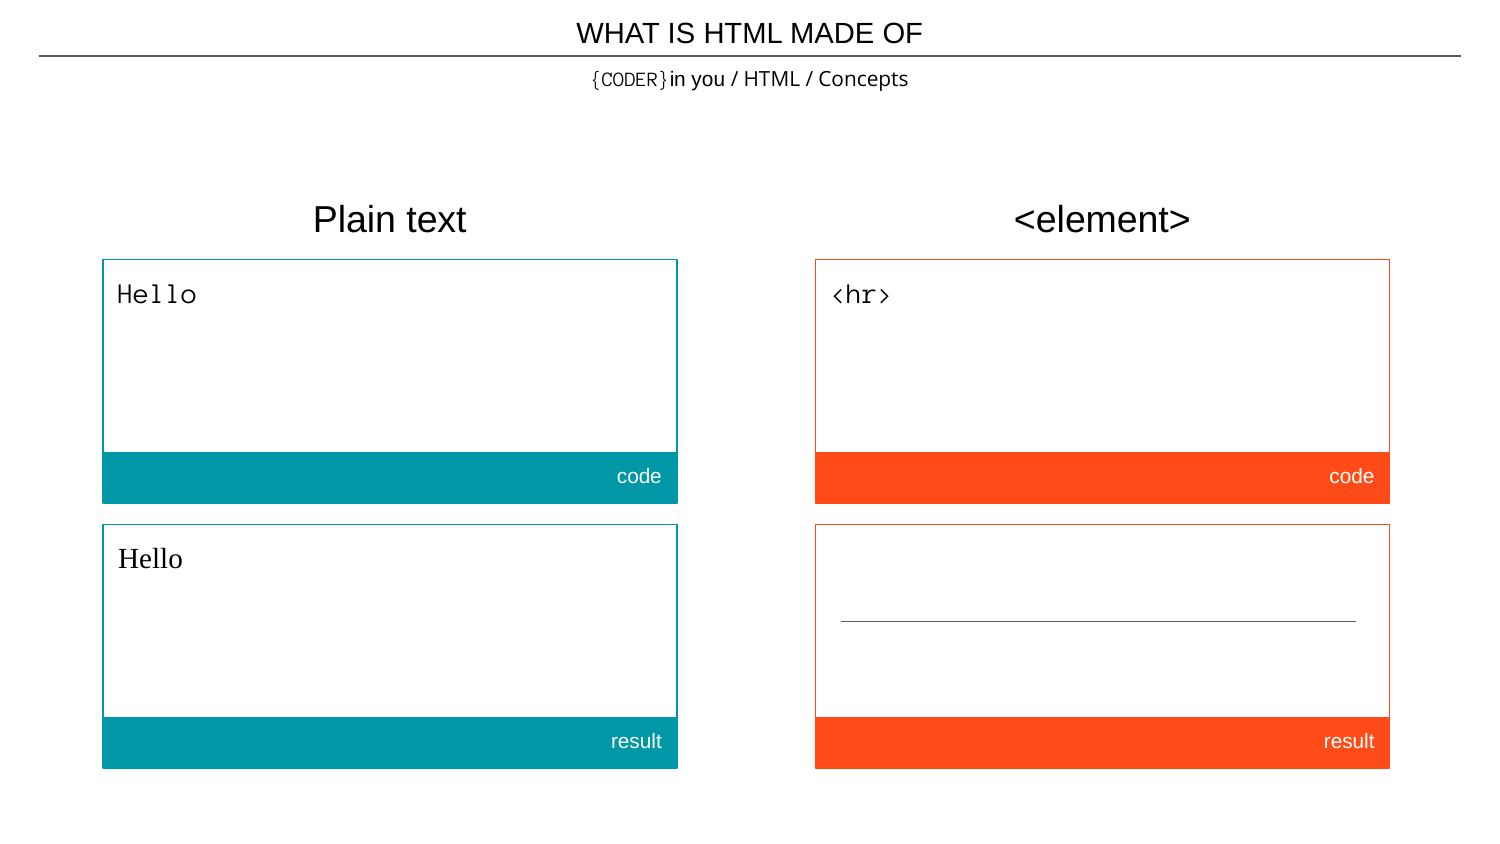

WHAT IS HTML MADE OF
# {CODER}in you / HTML / Concepts
Plain text
<element>
Hello
code
<hr>
code
Hello
result

result